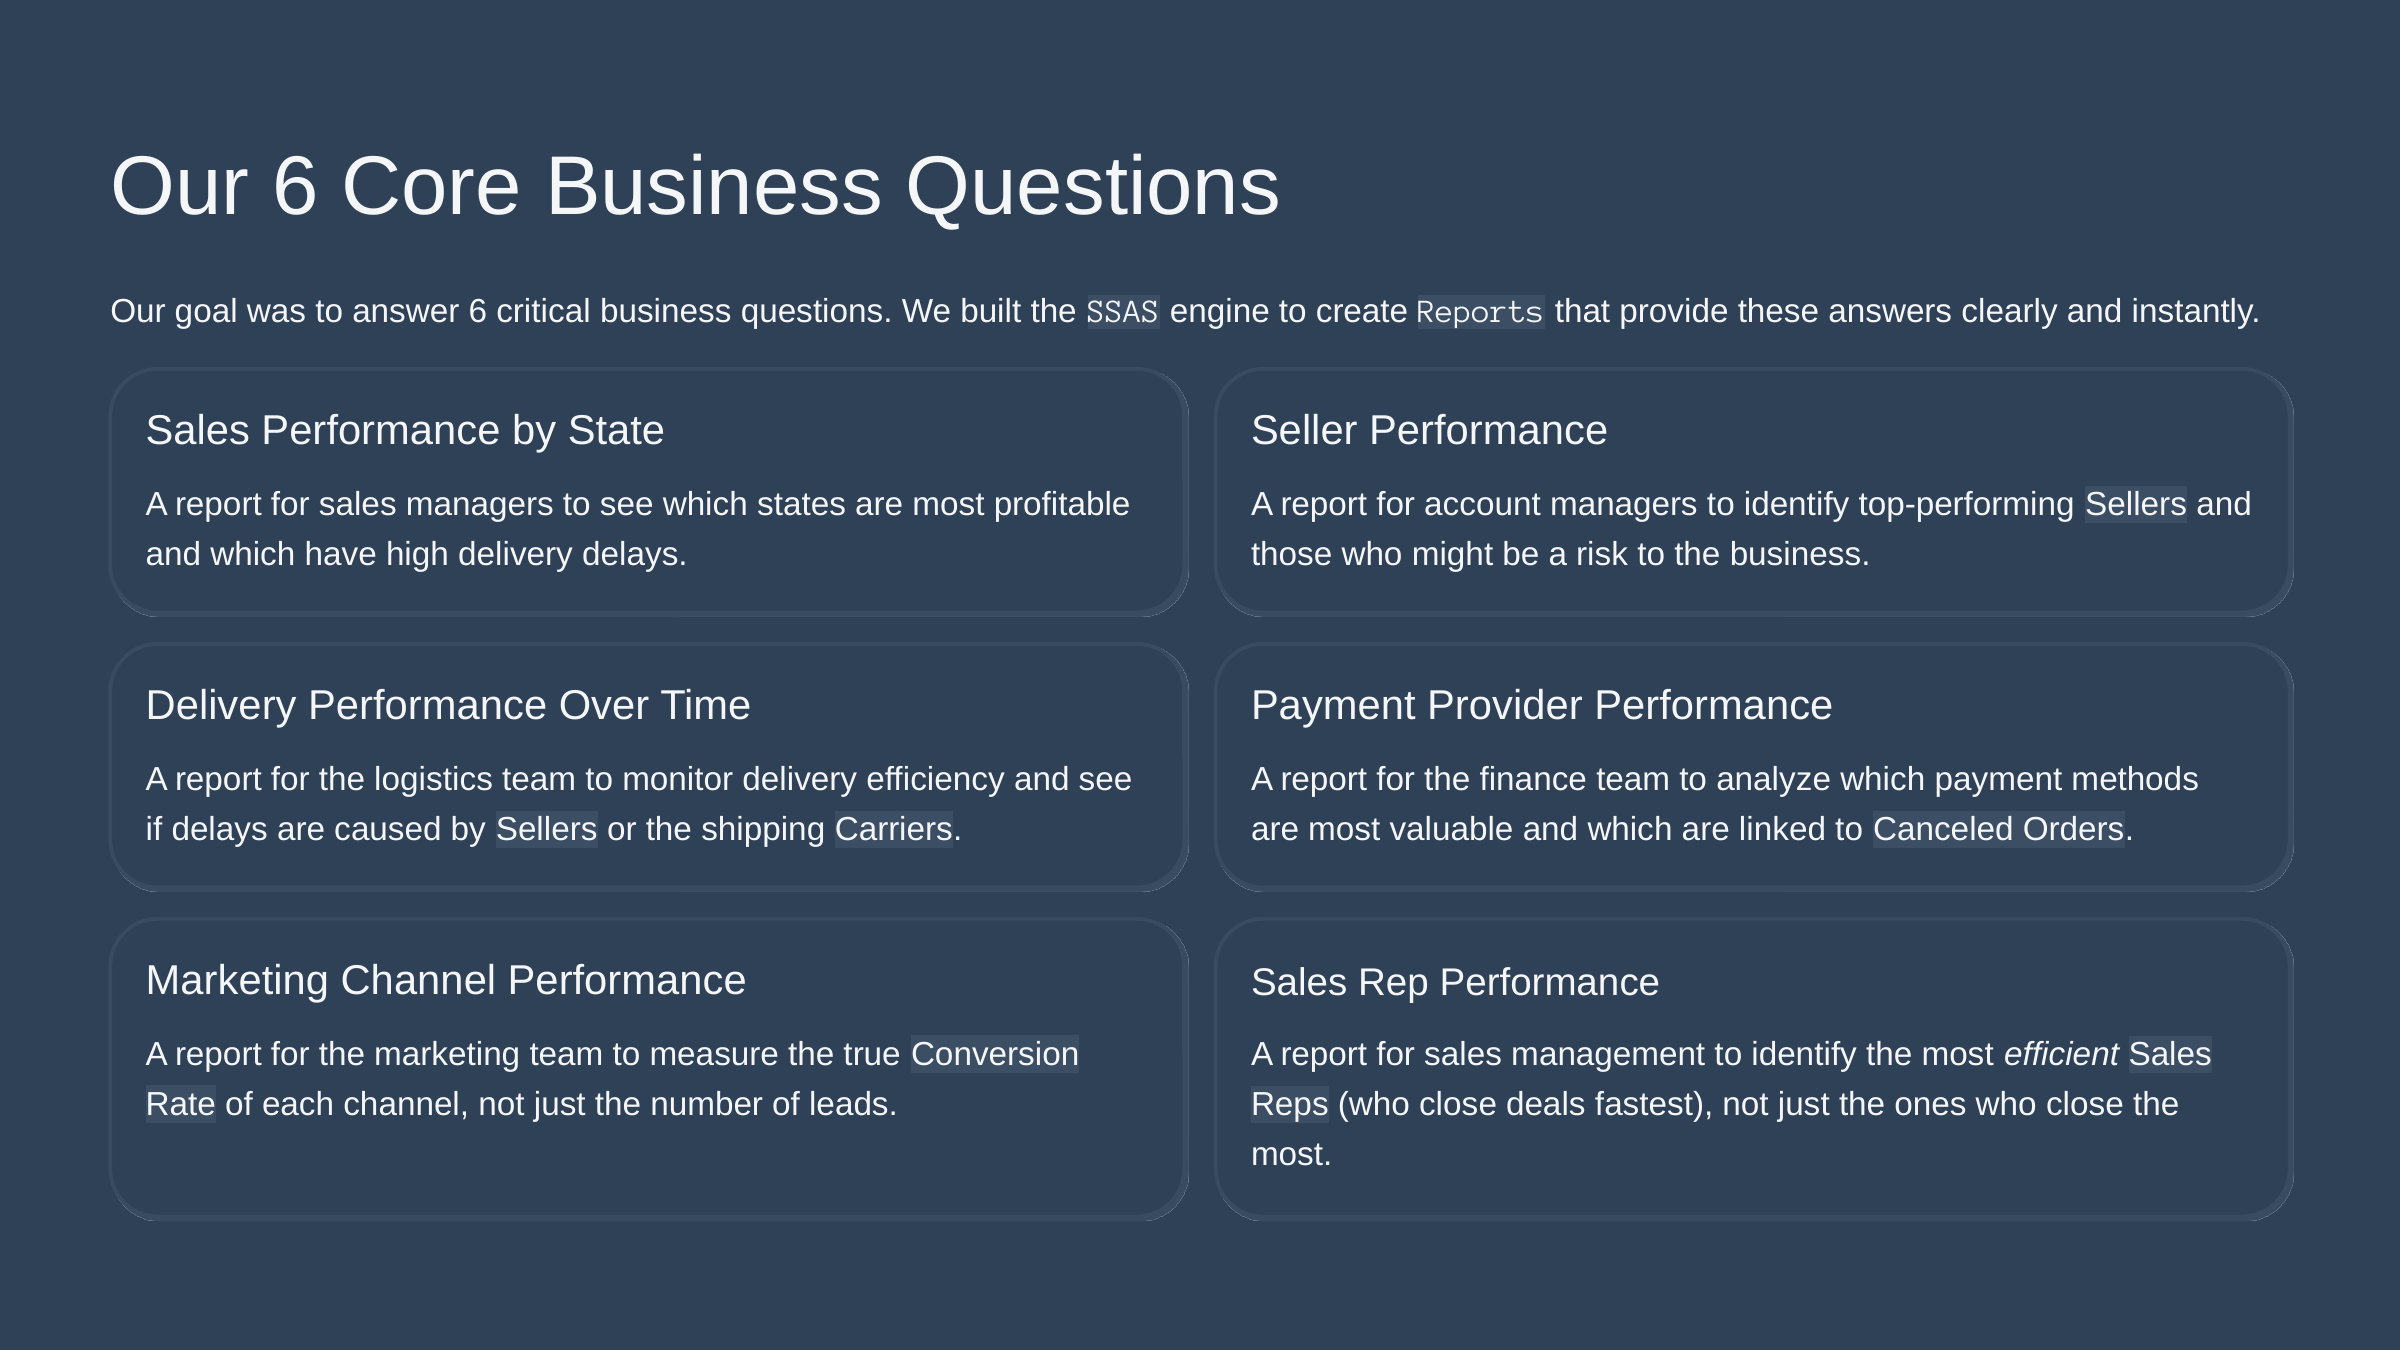

Our 6 Core Business Questions
Our goal was to answer 6 critical business questions. We built the SSAS engine to create Reports that provide these answers clearly and instantly.

Sales Performance by State
Seller Performance
A report for sales managers to see which states are most profitable and which have high delivery delays.
A report for account managers to identify top-performing Sellers and those who might be a risk to the business.

Delivery Performance Over Time
Payment Provider Performance
A report for the logistics team to monitor delivery efficiency and see if delays are caused by Sellers or the shipping Carriers.
A report for the finance team to analyze which payment methods are most valuable and which are linked to Canceled Orders.

Marketing Channel Performance
Sales Rep Performance
A report for the marketing team to measure the true Conversion Rate of each channel, not just the number of leads.
A report for sales management to identify the most efficient Sales Reps (who close deals fastest), not just the ones who close the most.